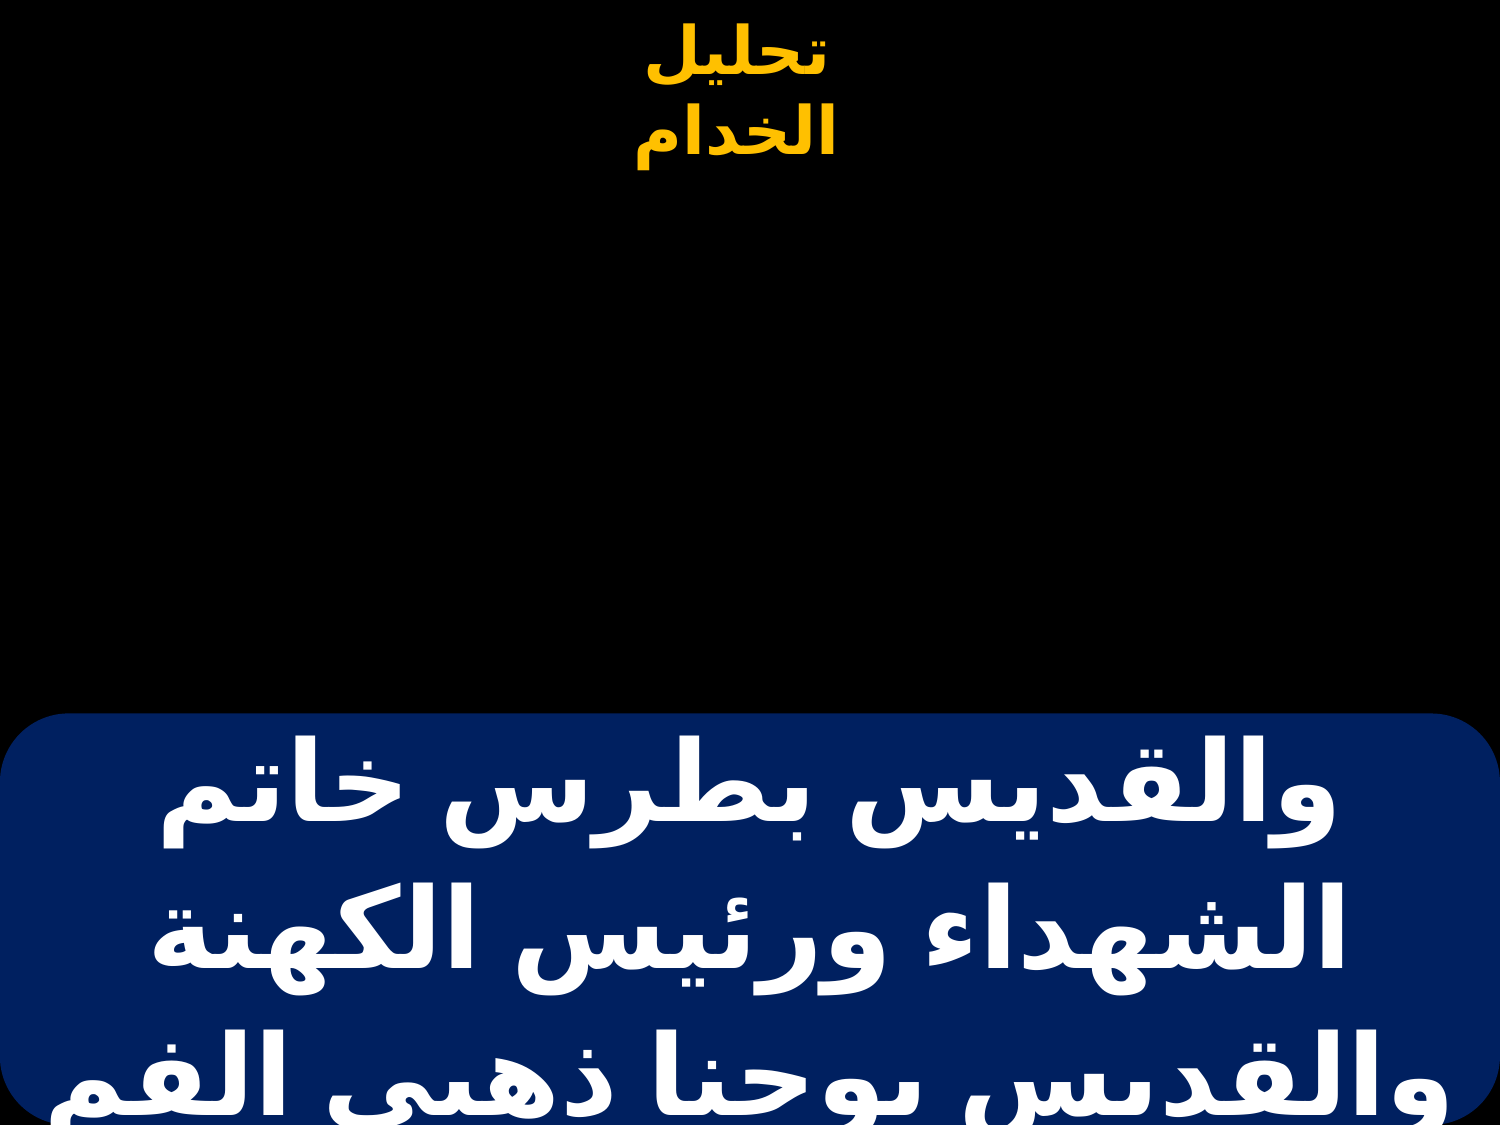

| والقديس بطرس خاتم الشهداء ورئيس الكهنة والقديس يوحنا ذهبي الفم |
| --- |
#